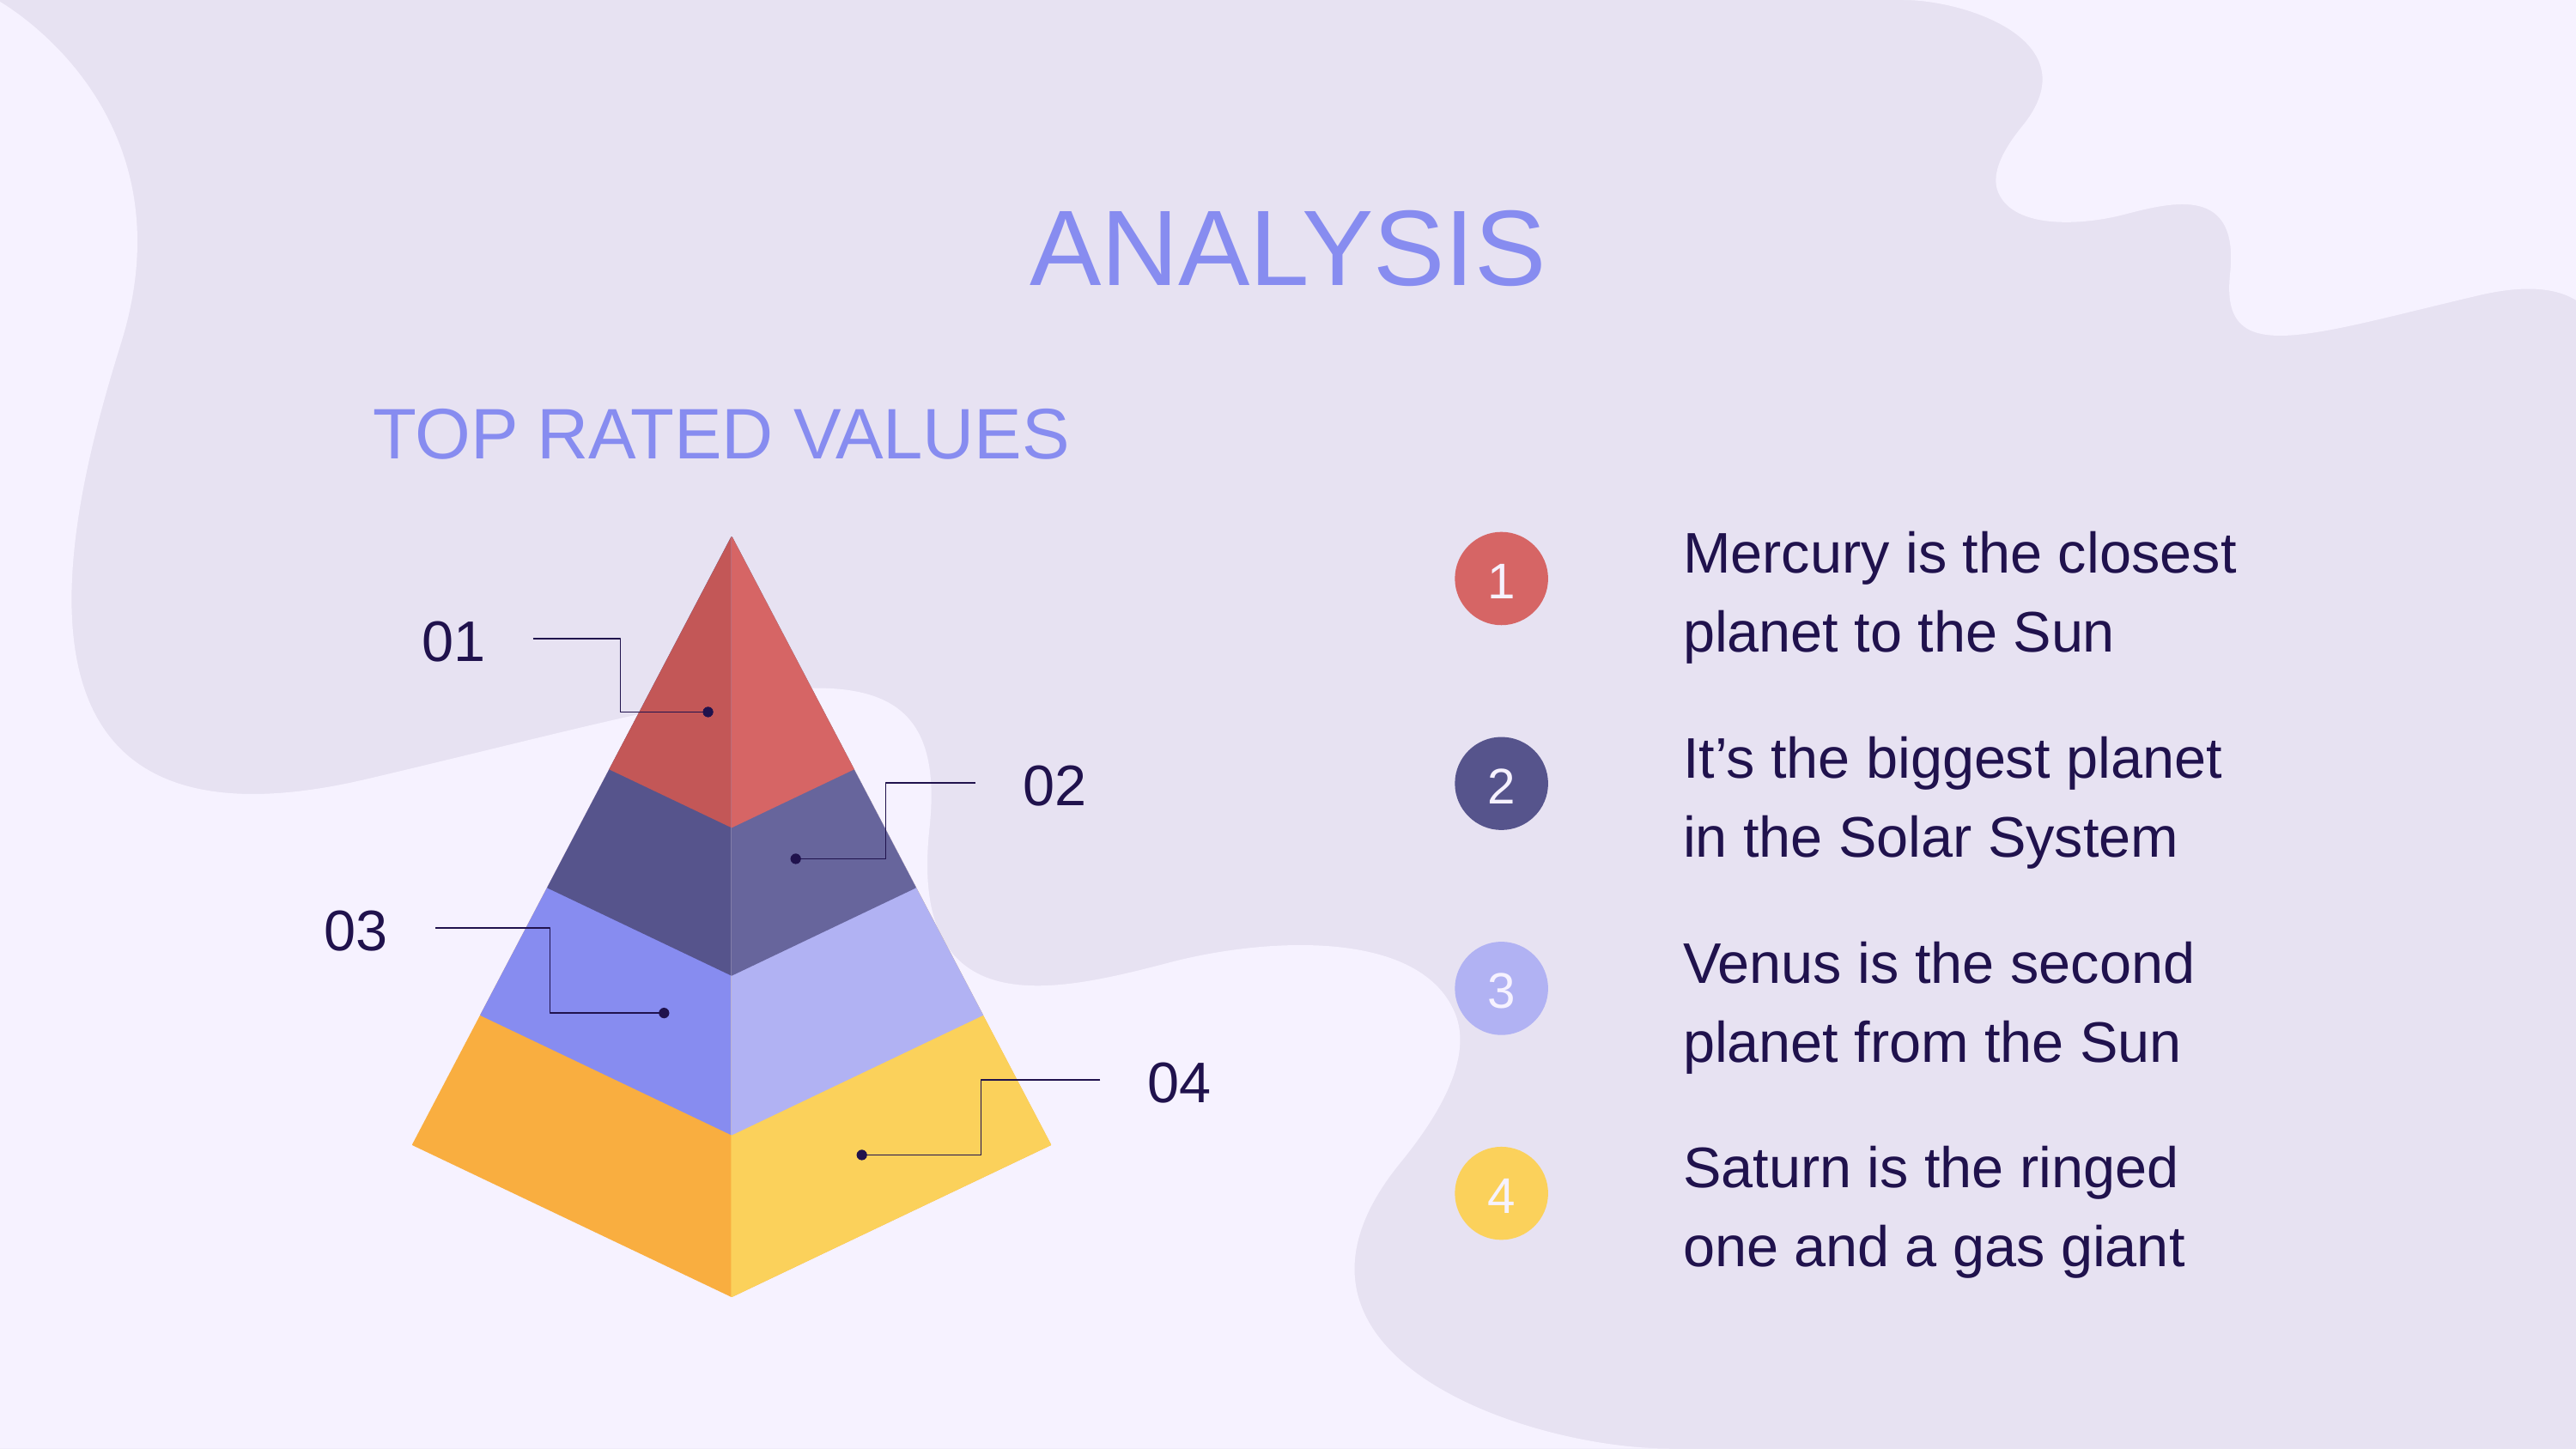

# ANALYSIS
TOP RATED VALUES
Mercury is the closest planet to the Sun
1

01
It’s the biggest planet in the Solar System
02
2
03
Venus is the second planet from the Sun
3
04
Saturn is the ringed one and a gas giant
4